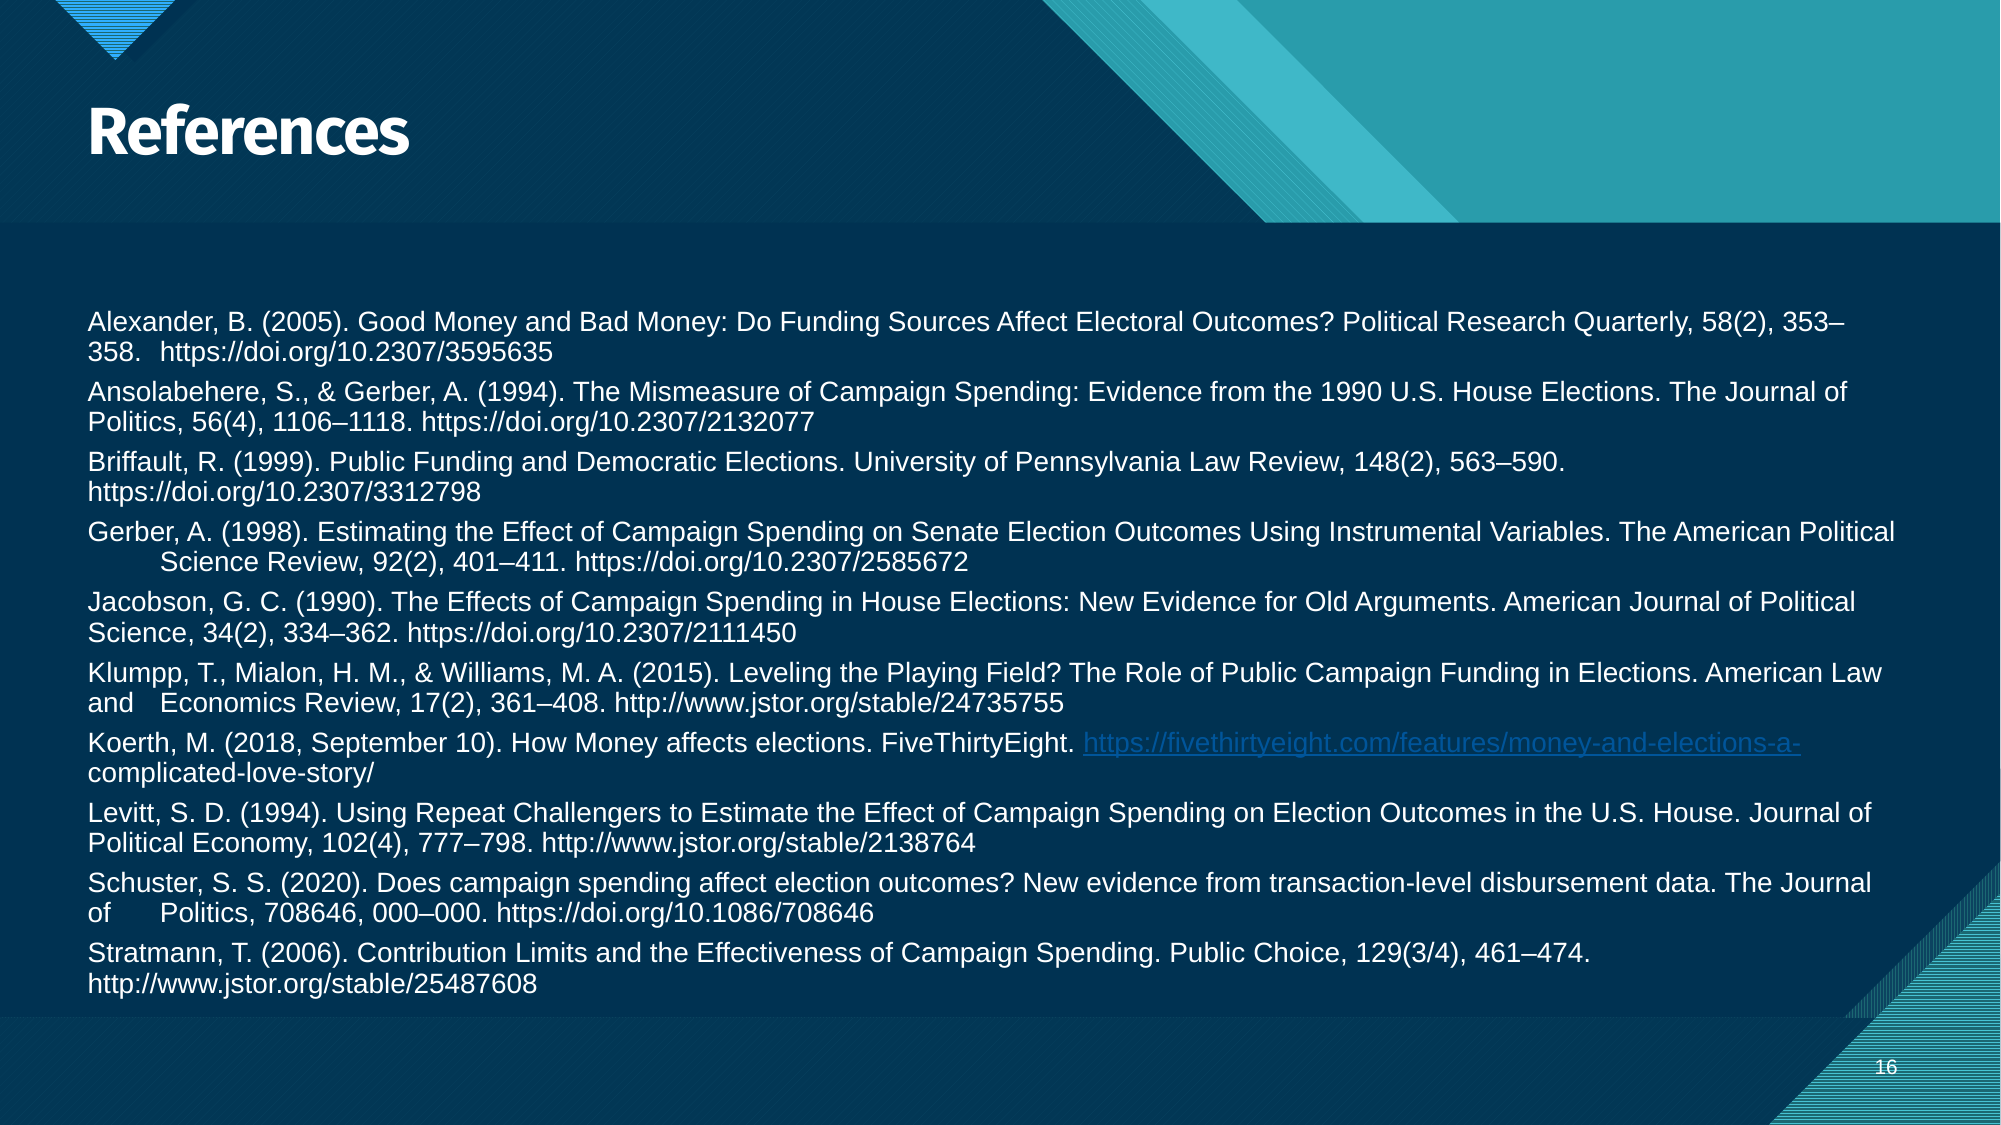

# References
Alexander, B. (2005). Good Money and Bad Money: Do Funding Sources Affect Electoral Outcomes? Political Research Quarterly, 58(2), 353–358. 	https://doi.org/10.2307/3595635
Ansolabehere, S., & Gerber, A. (1994). The Mismeasure of Campaign Spending: Evidence from the 1990 U.S. House Elections. The Journal of 	Politics, 56(4), 1106–1118. https://doi.org/10.2307/2132077
Briffault, R. (1999). Public Funding and Democratic Elections. University of Pennsylvania Law Review, 148(2), 563–590. 	https://doi.org/10.2307/3312798
Gerber, A. (1998). Estimating the Effect of Campaign Spending on Senate Election Outcomes Using Instrumental Variables. The American Political 	Science Review, 92(2), 401–411. https://doi.org/10.2307/2585672
Jacobson, G. C. (1990). The Effects of Campaign Spending in House Elections: New Evidence for Old Arguments. American Journal of Political 	Science, 34(2), 334–362. https://doi.org/10.2307/2111450
Klumpp, T., Mialon, H. M., & Williams, M. A. (2015). Leveling the Playing Field? The Role of Public Campaign Funding in Elections. American Law and 	Economics Review, 17(2), 361–408. http://www.jstor.org/stable/24735755
Koerth, M. (2018, September 10). How Money affects elections. FiveThirtyEight. https://fivethirtyeight.com/features/money-and-elections-a-	complicated-love-story/
Levitt, S. D. (1994). Using Repeat Challengers to Estimate the Effect of Campaign Spending on Election Outcomes in the U.S. House. Journal of 	Political Economy, 102(4), 777–798. http://www.jstor.org/stable/2138764
Schuster, S. S. (2020). Does campaign spending affect election outcomes? New evidence from transaction-level disbursement data. The Journal of 	Politics, 708646, 000–000. https://doi.org/10.1086/708646
Stratmann, T. (2006). Contribution Limits and the Effectiveness of Campaign Spending. Public Choice, 129(3/4), 461–474. 	http://www.jstor.org/stable/25487608

16